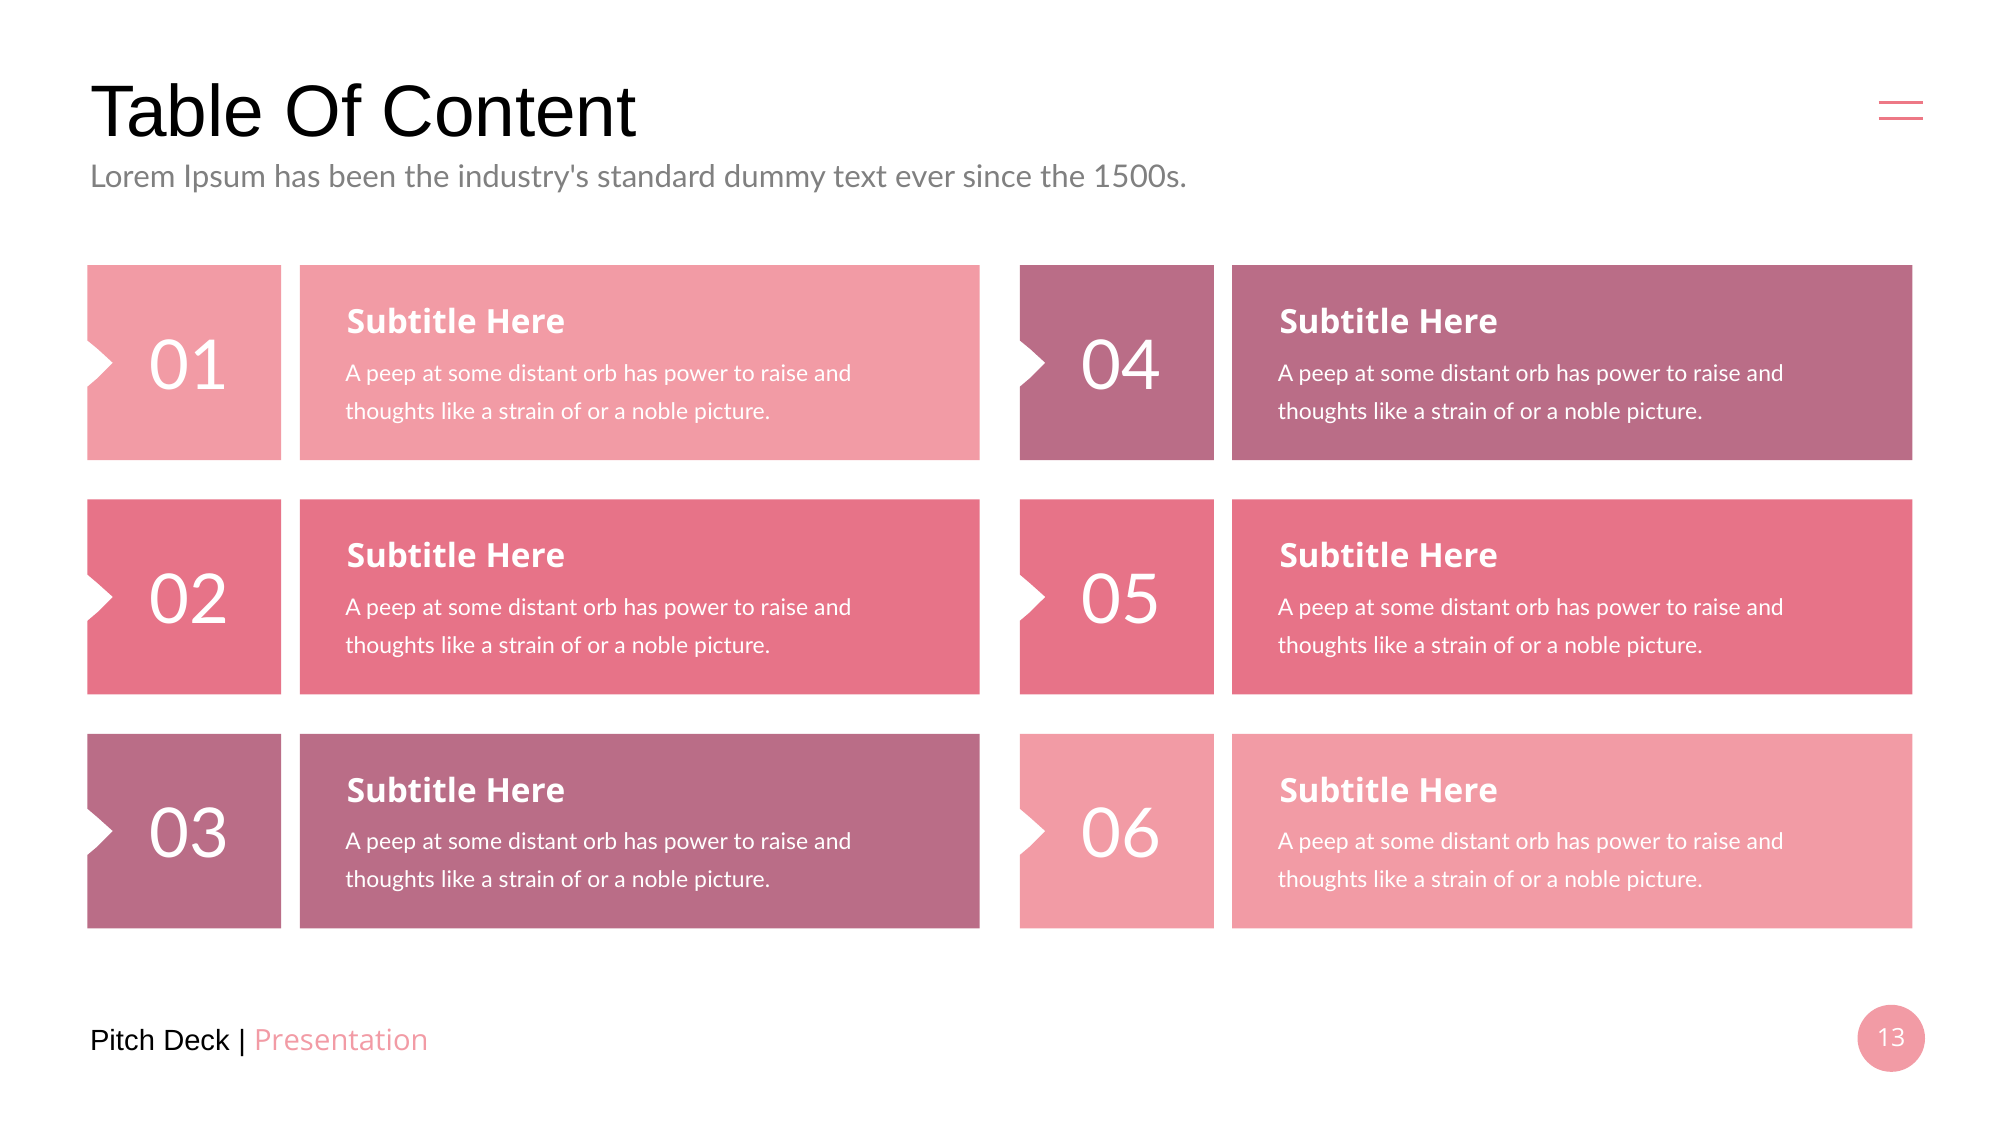

# Table Of Content
Lorem Ipsum has been the industry's standard dummy text ever since the 1500s.

Subtitle Here
Subtitle Here
01
04
A peep at some distant orb has power to raise and thoughts like a strain of or a noble picture.
A peep at some distant orb has power to raise and thoughts like a strain of or a noble picture.

Subtitle Here
Subtitle Here
02
05
A peep at some distant orb has power to raise and thoughts like a strain of or a noble picture.
A peep at some distant orb has power to raise and thoughts like a strain of or a noble picture.

Subtitle Here
Subtitle Here
03
06
A peep at some distant orb has power to raise and thoughts like a strain of or a noble picture.
A peep at some distant orb has power to raise and thoughts like a strain of or a noble picture.
Pitch Deck | Presentation
13